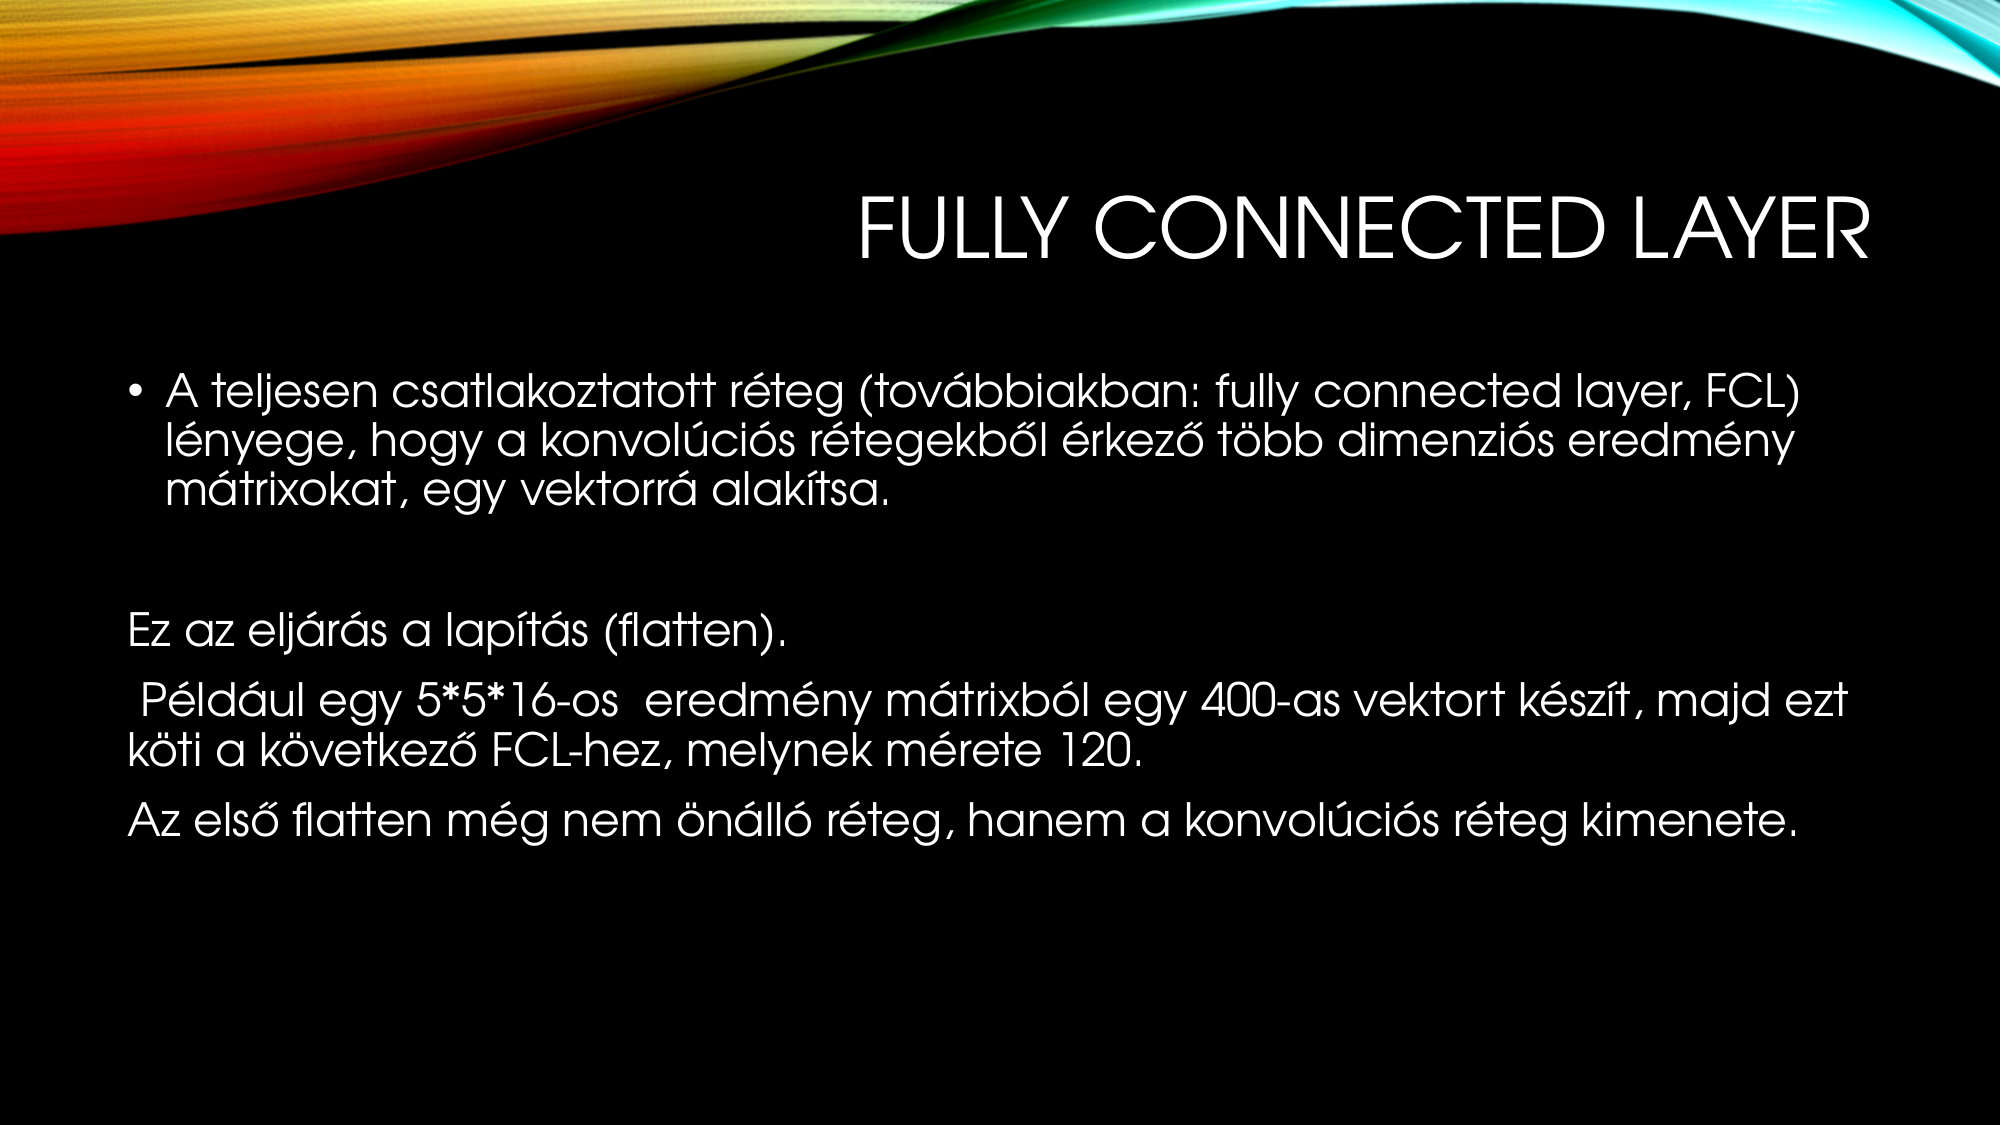

# Fully Connected LAyer
A teljesen csatlakoztatott réteg (továbbiakban: fully connected layer, FCL) lényege, hogy a konvolúciós rétegekből érkező több dimenziós eredmény mátrixokat, egy vektorrá alakítsa.

Ez az eljárás a lapítás (flatten).
 Például egy 5*5*16-os  eredmény mátrixból egy 400-as vektort készít, majd ezt köti a következő FCL-hez, melynek mérete 120.
Az első flatten még nem önálló réteg, hanem a konvolúciós réteg kimenete.